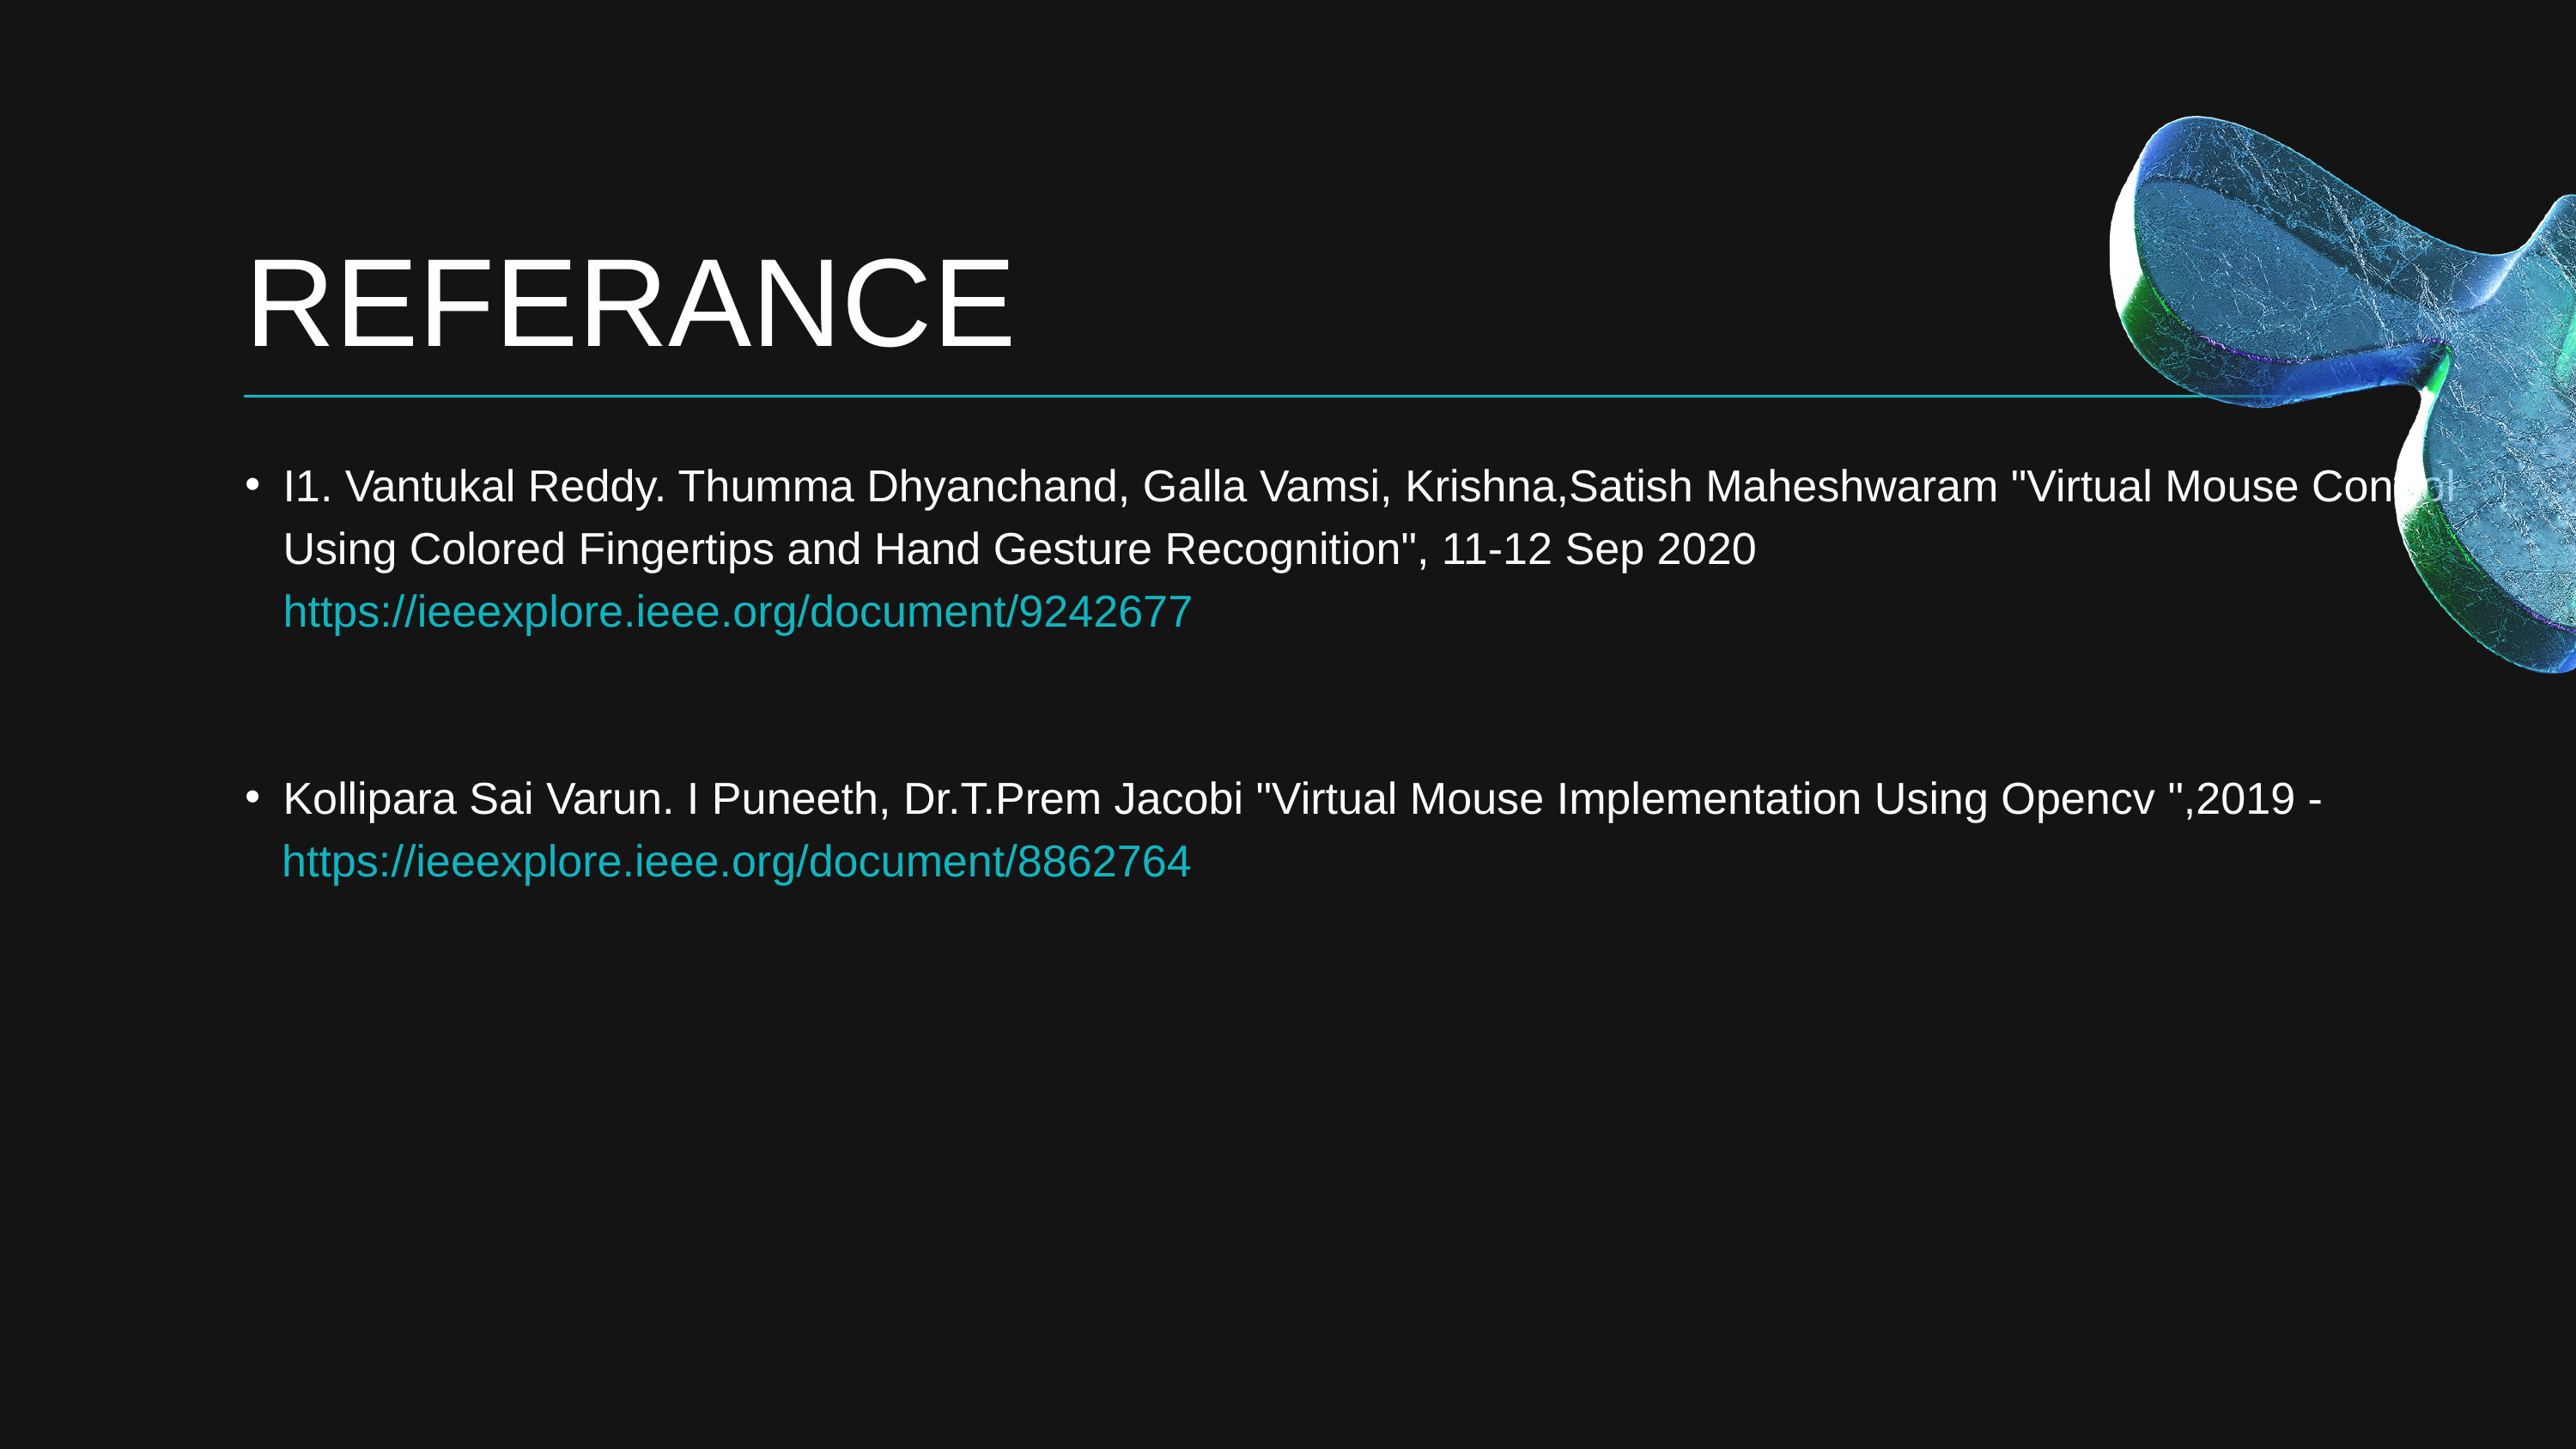

REFERANCE

I1. Vantukal Reddy. Thumma Dhyanchand, Galla Vamsi, Krishna,Satish Maheshwaram "Virtual Mouse Control Using Colored Fingertips and Hand Gesture Recognition", 11-12 Sep 2020 https://ieeexplore.ieee.org/document/9242677

Kollipara Sai Varun. I Puneeth, Dr.T.Prem Jacobi "Virtual Mouse Implementation Using Opencv ",2019 -
      https://ieeexplore.ieee.org/document/8862764